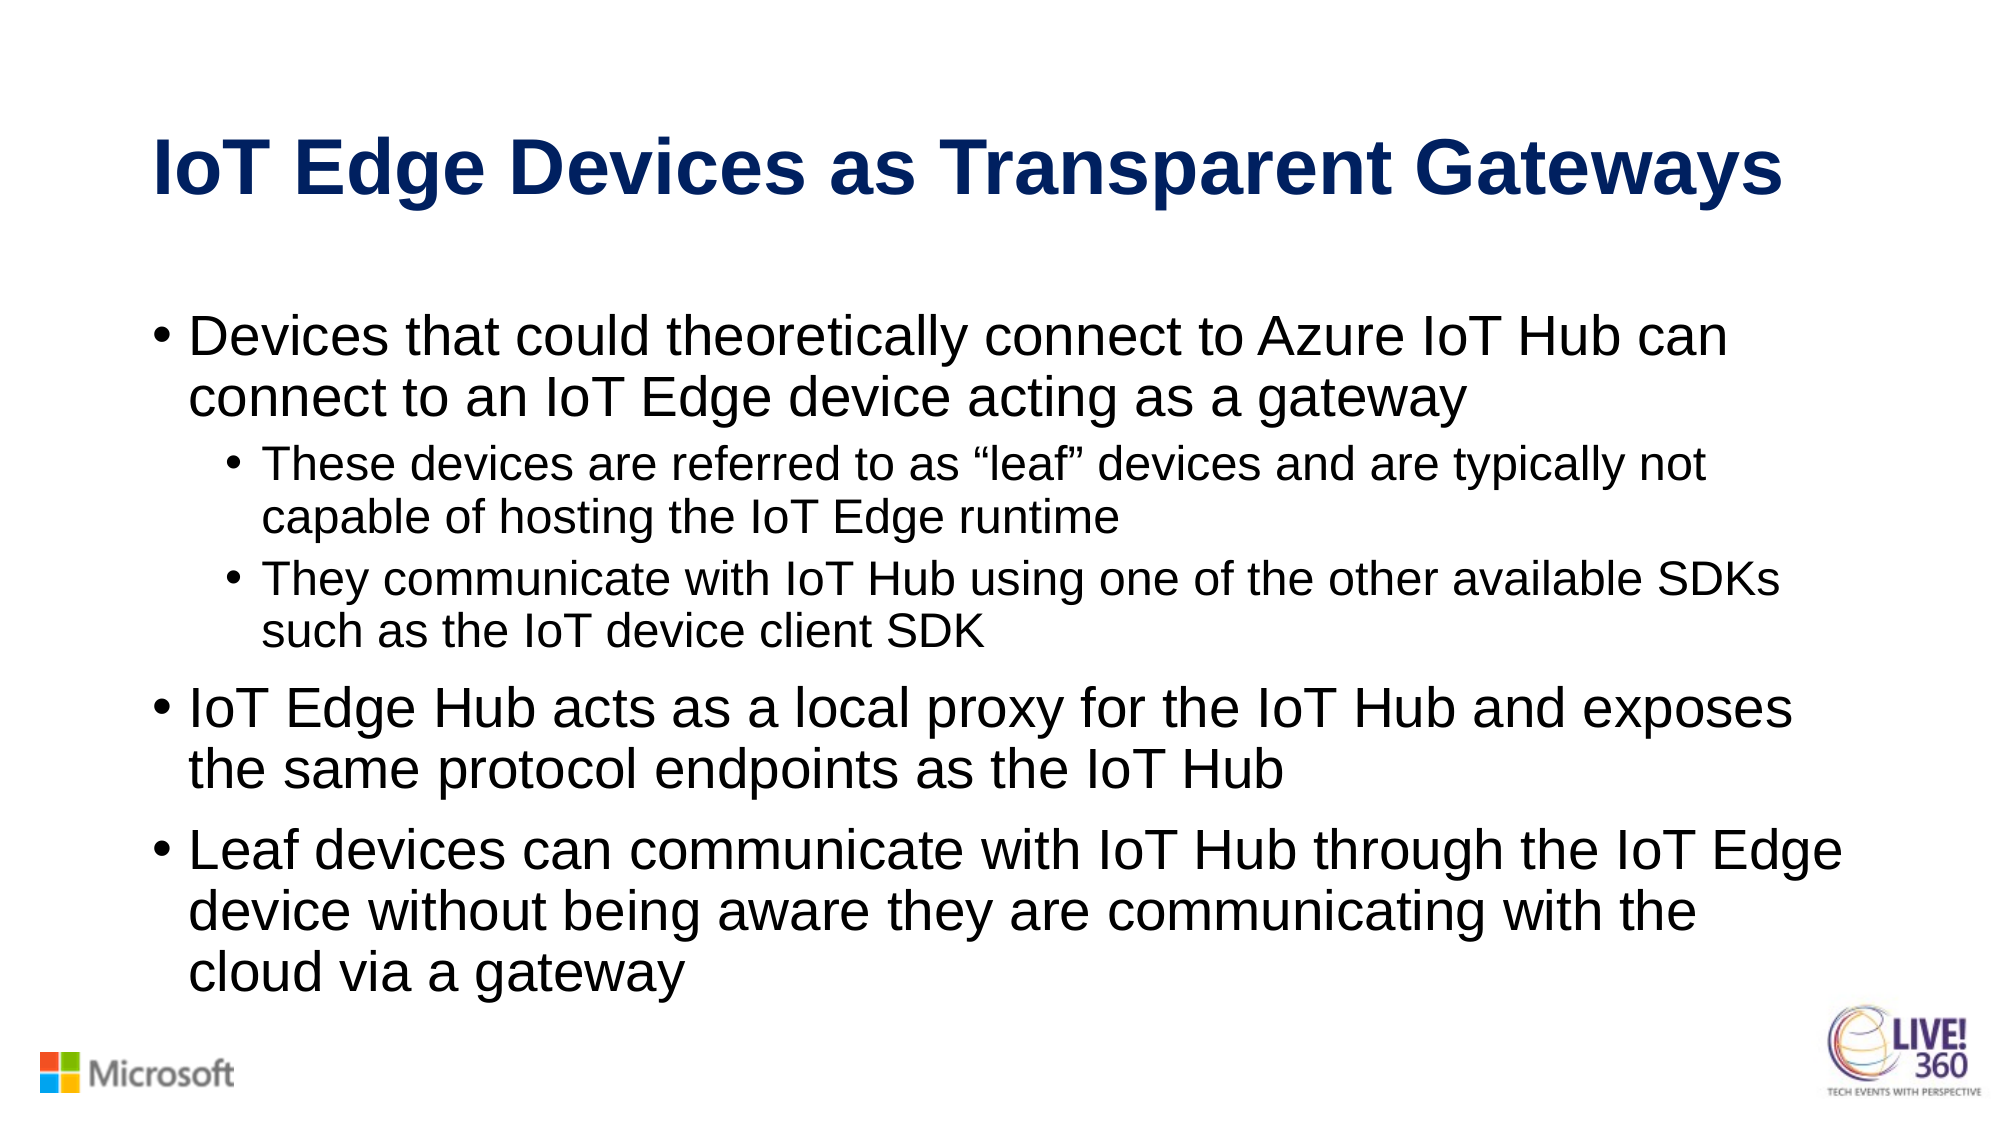

# IoT Edge Devices as Transparent Gateways
Devices that could theoretically connect to Azure IoT Hub can connect to an IoT Edge device acting as a gateway
These devices are referred to as “leaf” devices and are typically not capable of hosting the IoT Edge runtime
They communicate with IoT Hub using one of the other available SDKs such as the IoT device client SDK
IoT Edge Hub acts as a local proxy for the IoT Hub and exposes the same protocol endpoints as the IoT Hub
Leaf devices can communicate with IoT Hub through the IoT Edge device without being aware they are communicating with the cloud via a gateway